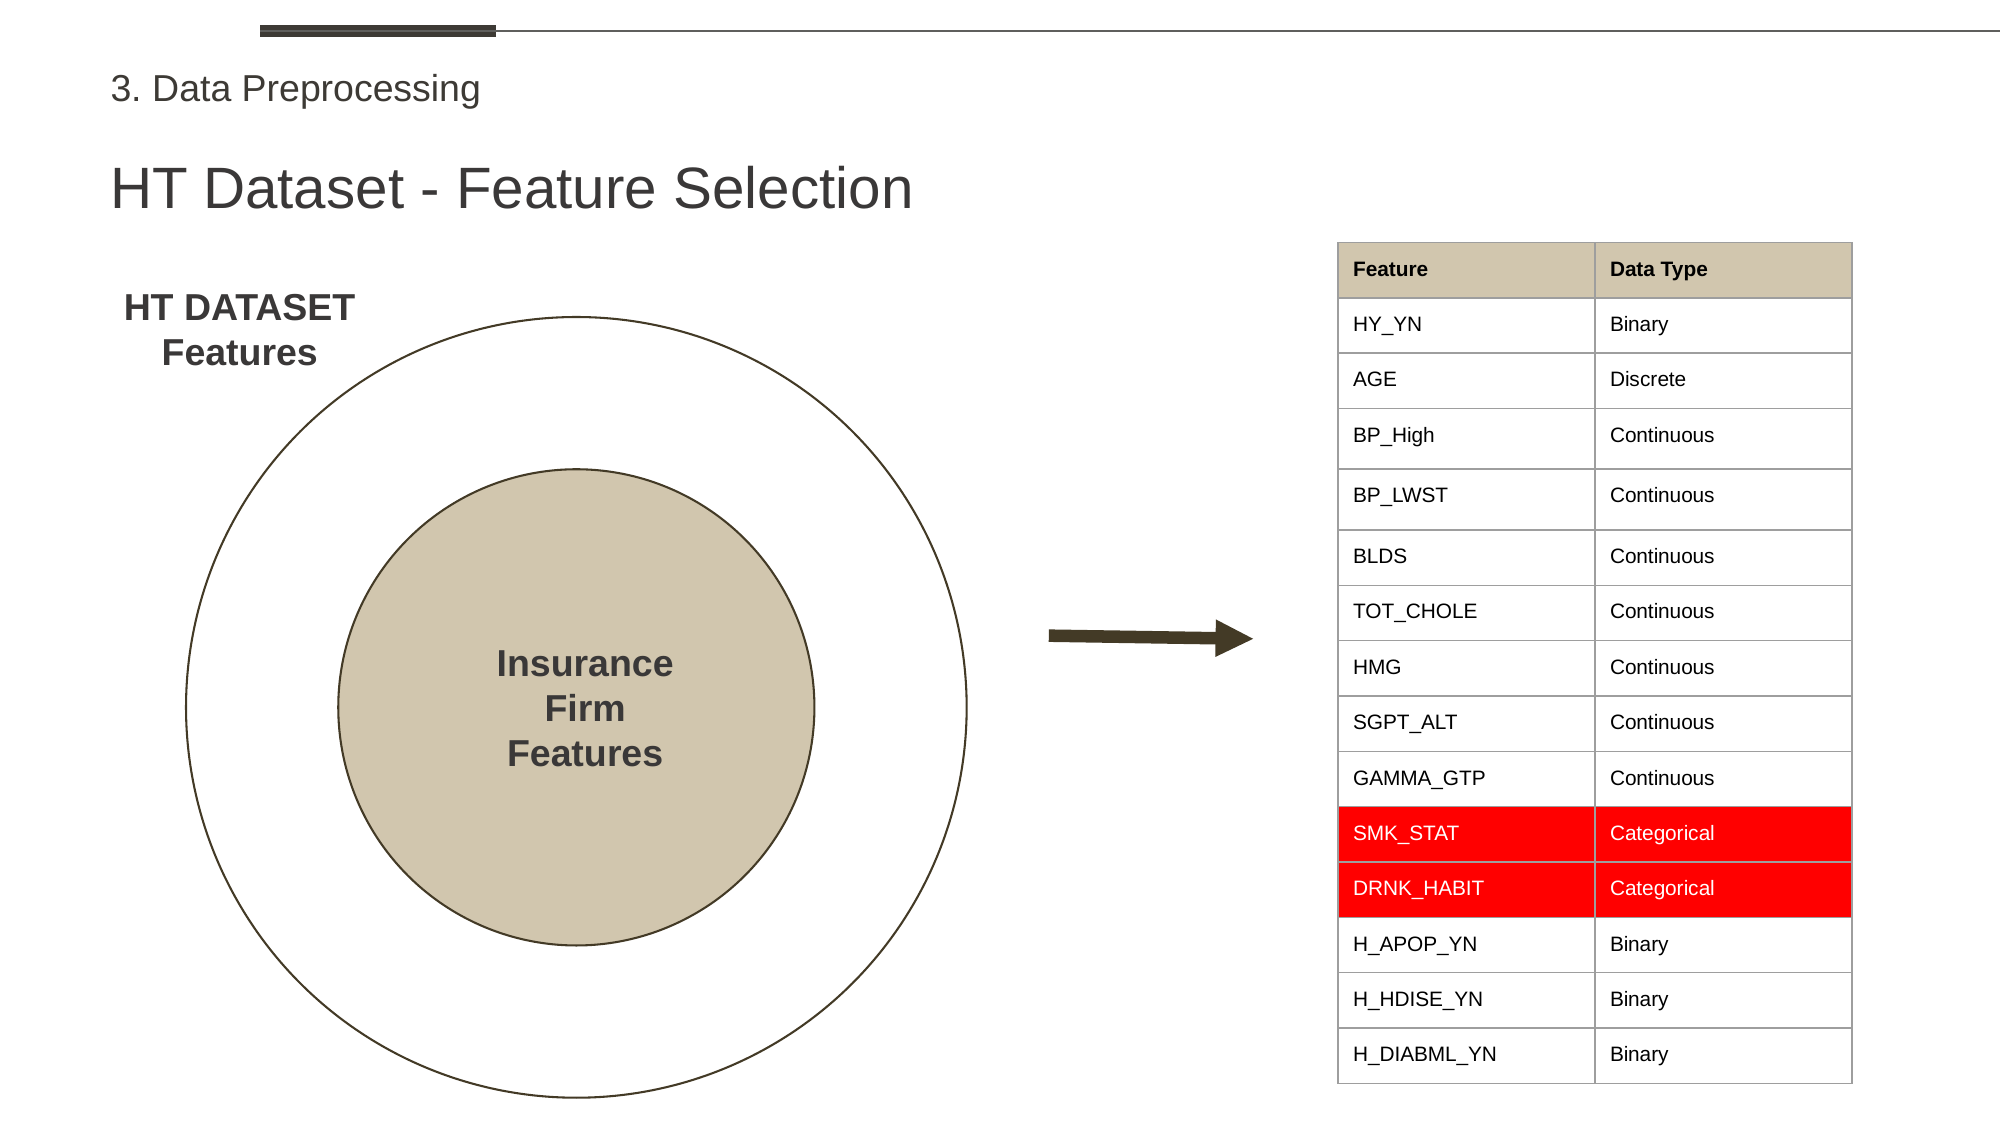

3. Data Preprocessing
HT Dataset - Feature Selection
| Feature | Data Type |
| --- | --- |
| HY\_YN | Binary |
| AGE | Discrete |
| BP\_High | Continuous |
| BP\_LWST | Continuous |
| BLDS | Continuous |
| TOT\_CHOLE | Continuous |
| HMG | Continuous |
| SGPT\_ALT | Continuous |
| GAMMA\_GTP | Continuous |
| SMK\_STAT | Categorical |
| DRNK\_HABIT | Categorical |
| H\_APOP\_YN | Binary |
| H\_HDISE\_YN | Binary |
| H\_DIABML\_YN | Binary |
HT DATASET
Features

Insurance Firm
Features
B
C